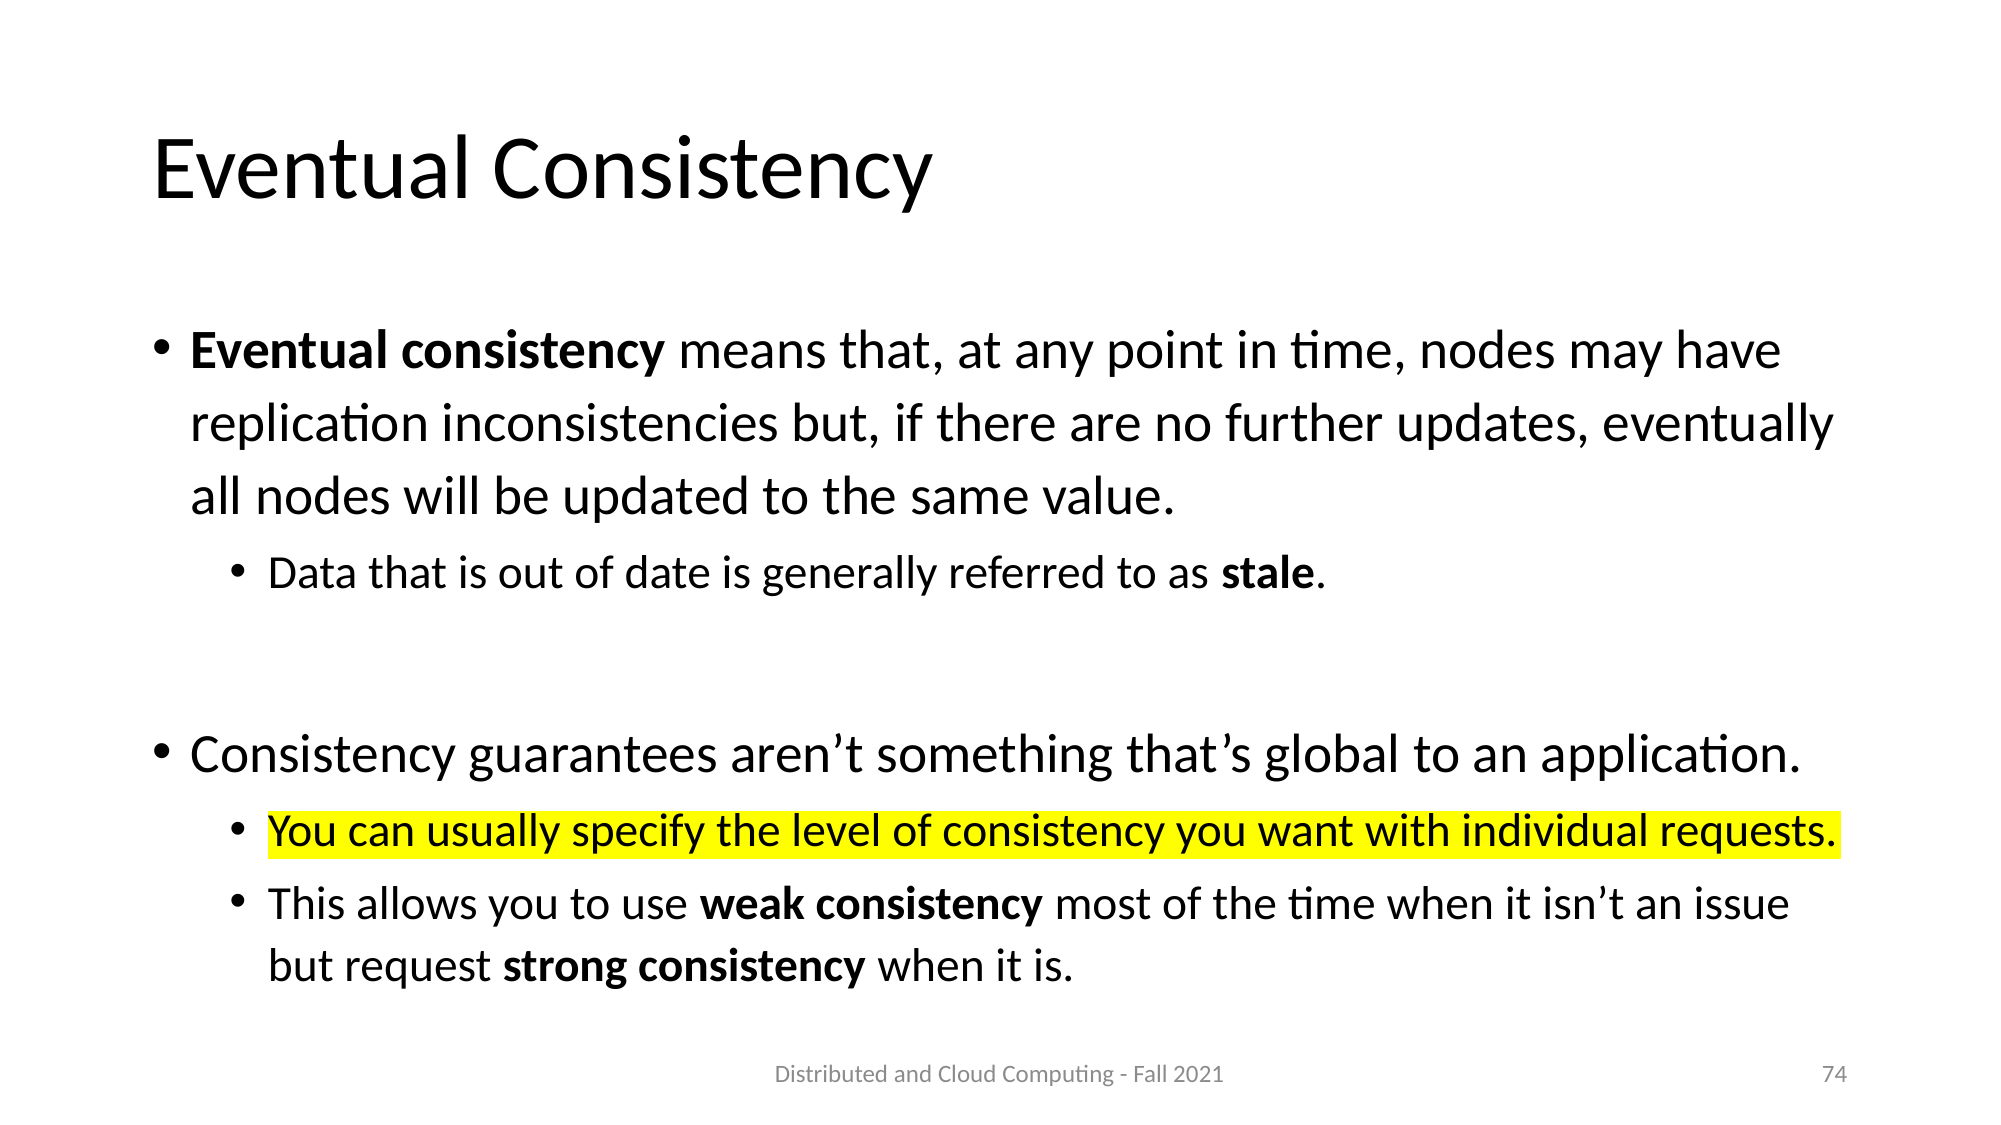

# Eventual Consistency
Eventual consistency means that, at any point in time, nodes may have replication inconsistencies but, if there are no further updates, eventually all nodes will be updated to the same value.
Data that is out of date is generally referred to as stale.

Consistency guarantees aren’t something that’s global to an application.
You can usually specify the level of consistency you want with individual requests.
This allows you to use weak consistency most of the time when it isn’t an issue but request strong consistency when it is.

Distributed and Cloud Computing - Fall 2021
74